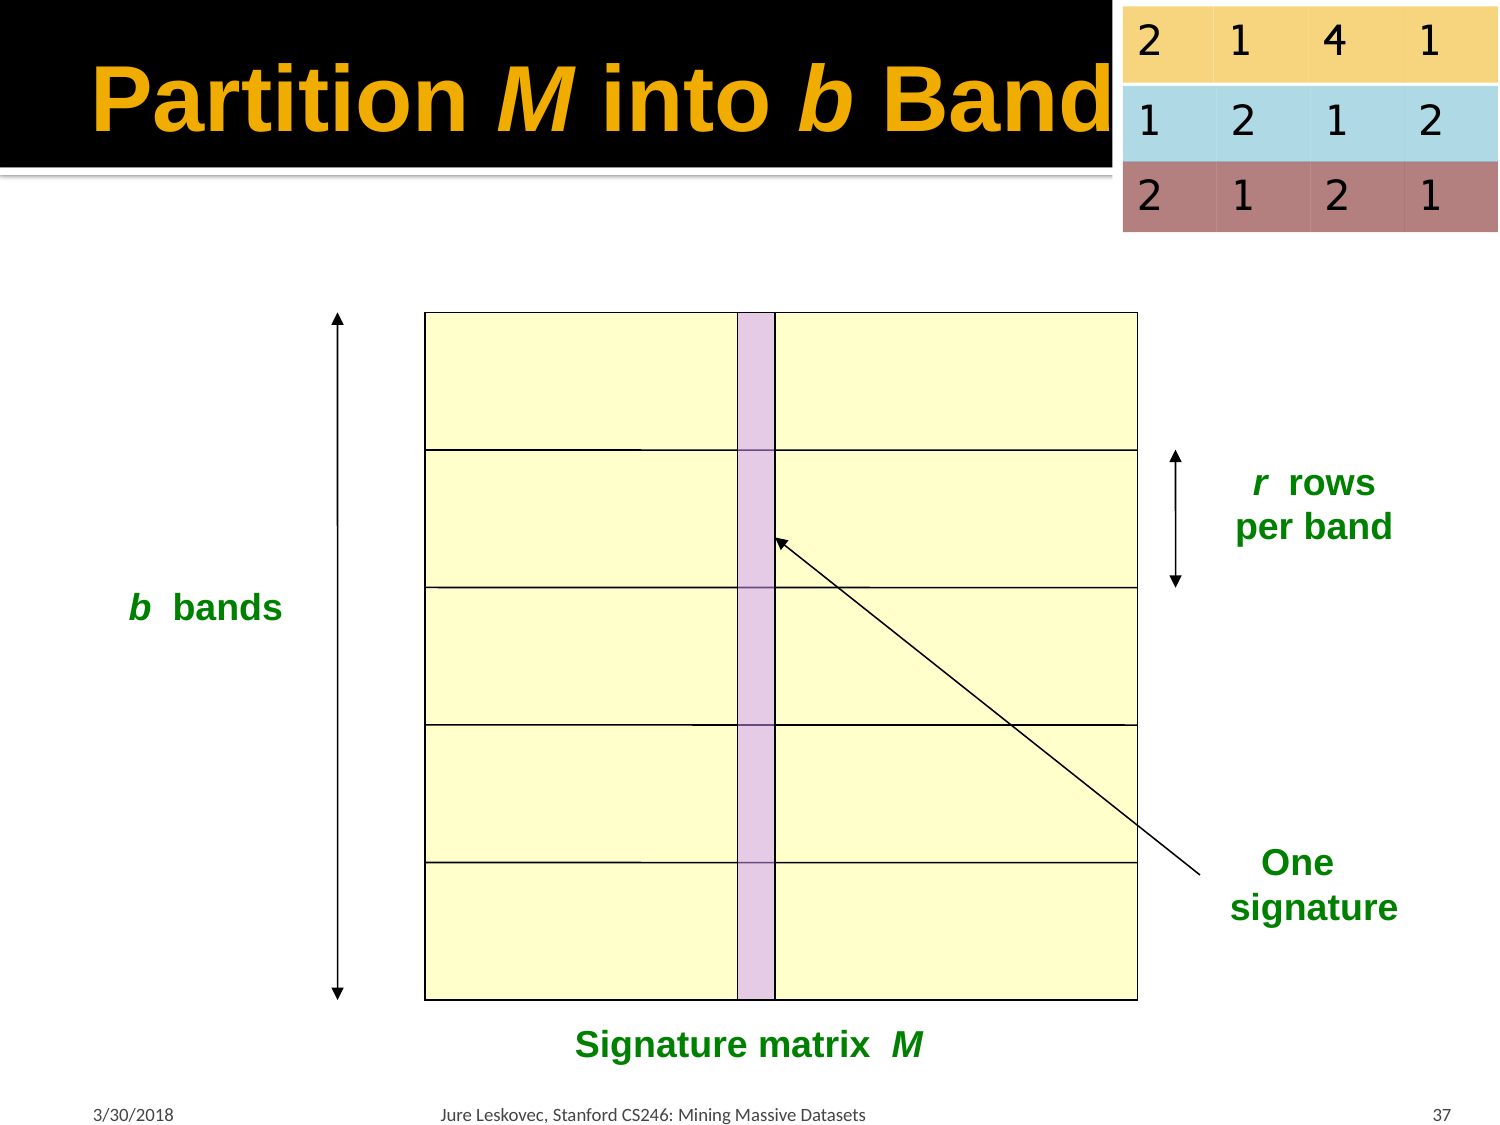

2
1

4

1

1

2

1

2

2

1

2

1

# Partition M into b Bands

r  rows
per band

b  bands

   One
signature

Signature matrix  M
3/30/2018
Jure Leskovec, Stanford CS246: Mining Massive Datasets
37